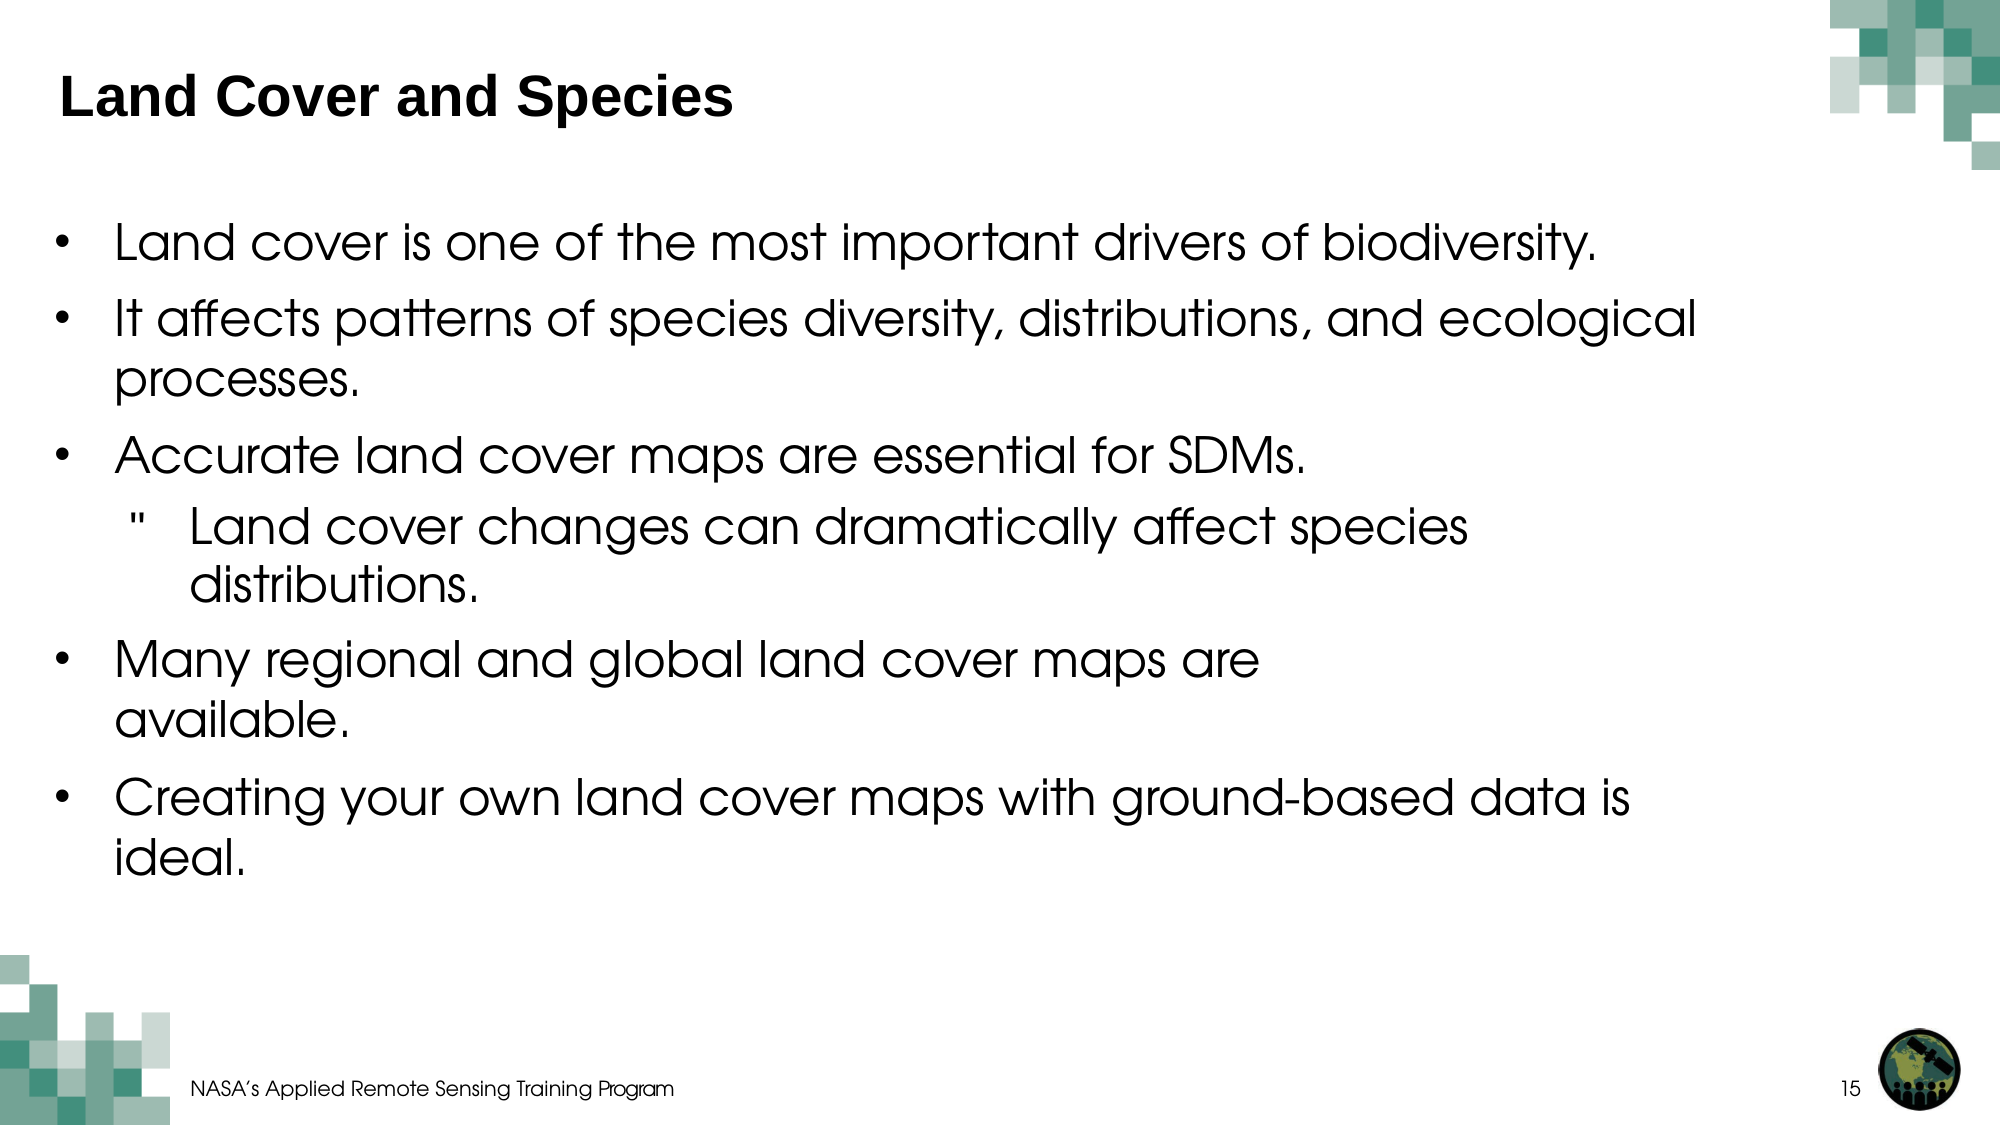

# Land Cover and Species
Land cover is one of the most important drivers of biodiversity.
It affects patterns of species diversity, distributions, and ecological processes.
Accurate land cover maps are essential for SDMs.
"	Land cover changes can dramatically affect species distributions.
Many regional and global land cover maps are available.
Creating your own land cover maps with ground-based data is ideal.
NASA’s Applied Remote Sensing Training Program
15